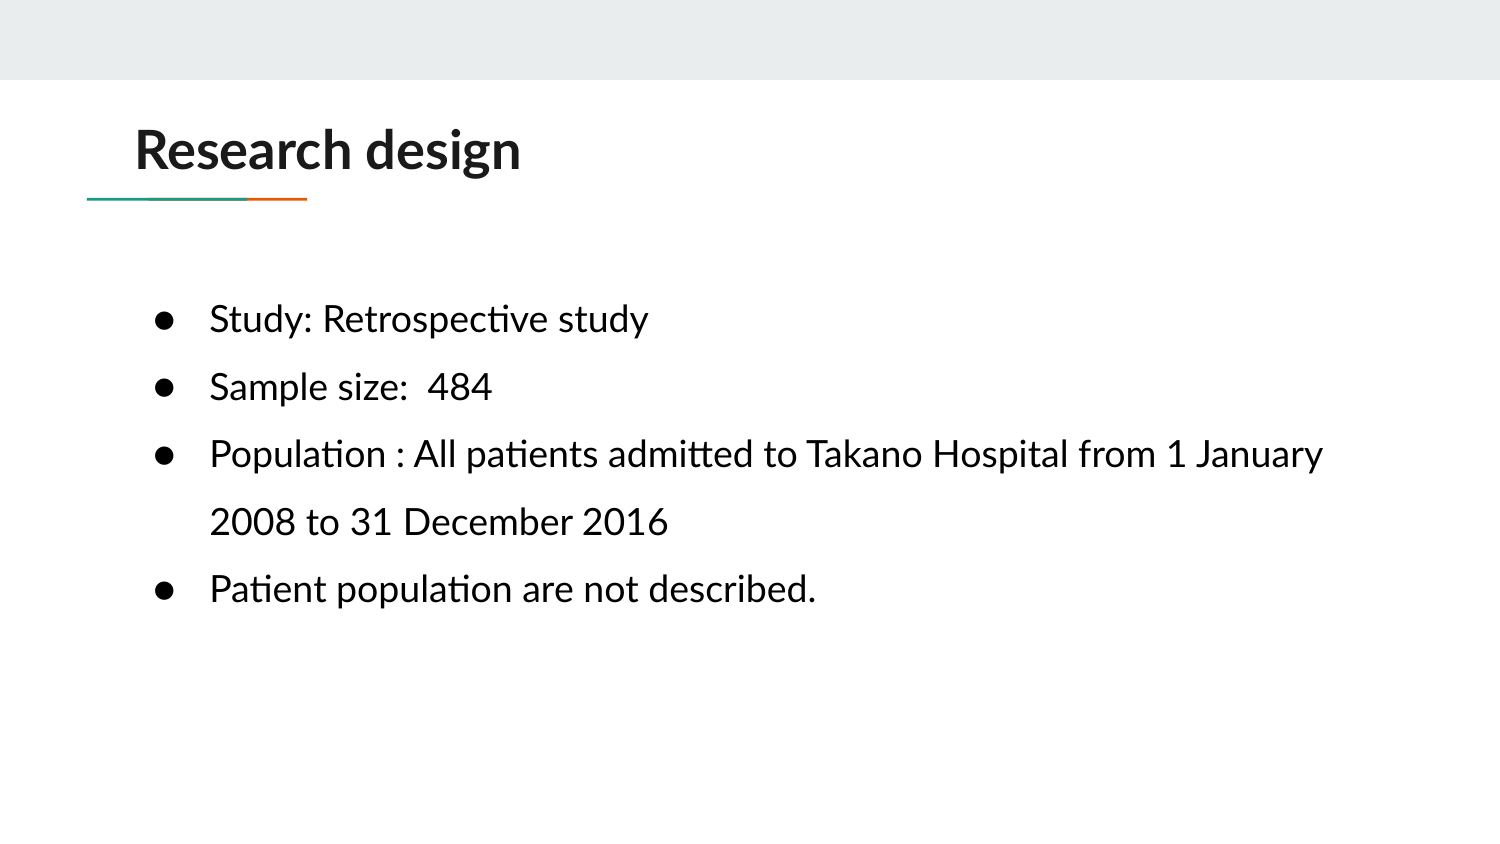

# Research design
Study: Retrospective study
Sample size:  484
Population : All patients admitted to Takano Hospital from 1 January 2008 to 31 December 2016
Patient population are not described.